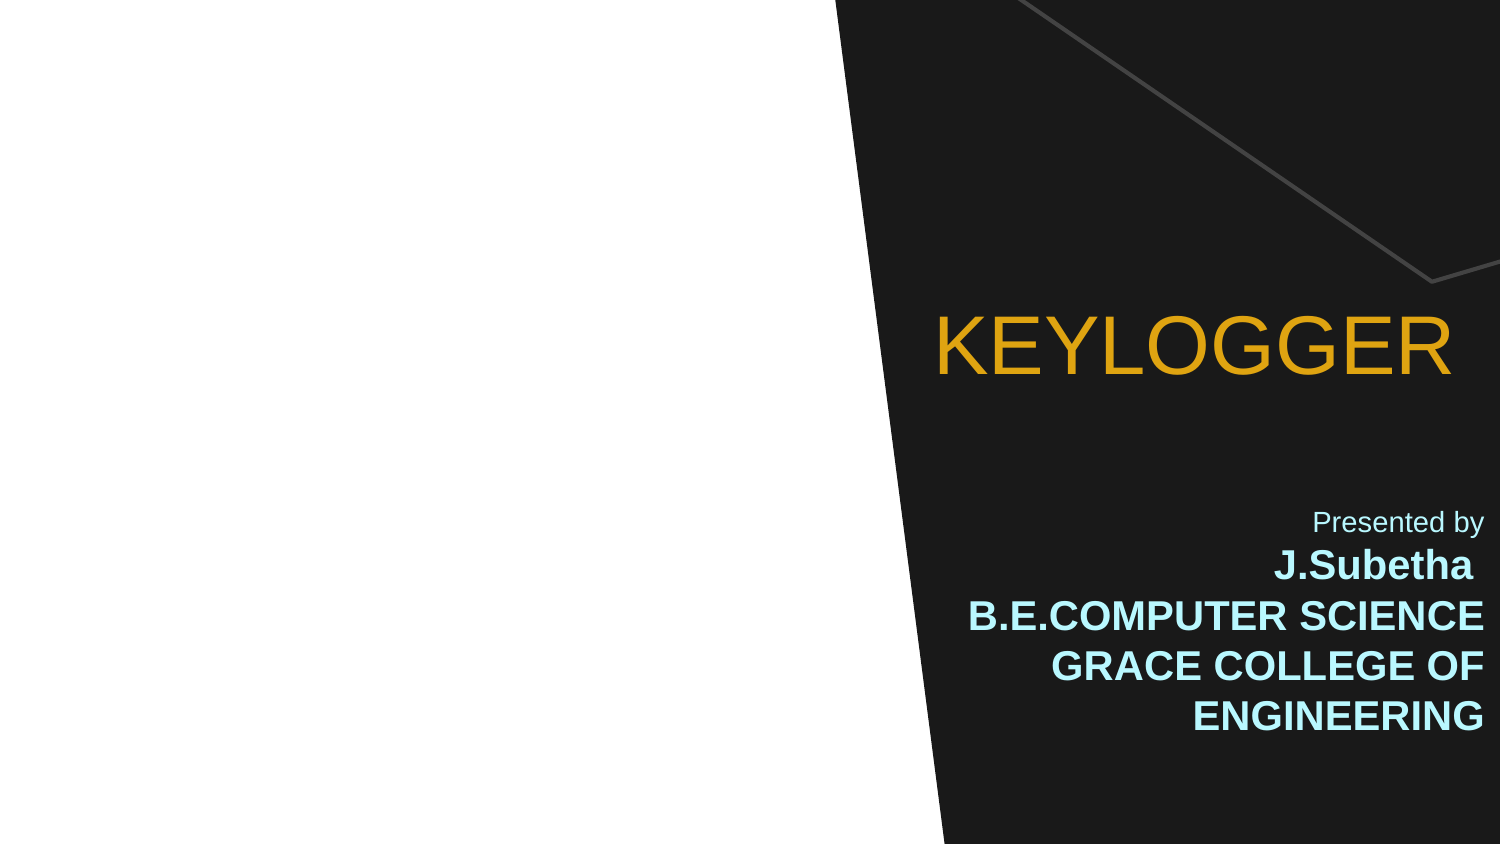

# KEYLOGGER
Presented by
 J.Subetha
B.E.COMPUTER SCIENCE
GRACE COLLEGE OF ENGINEERING